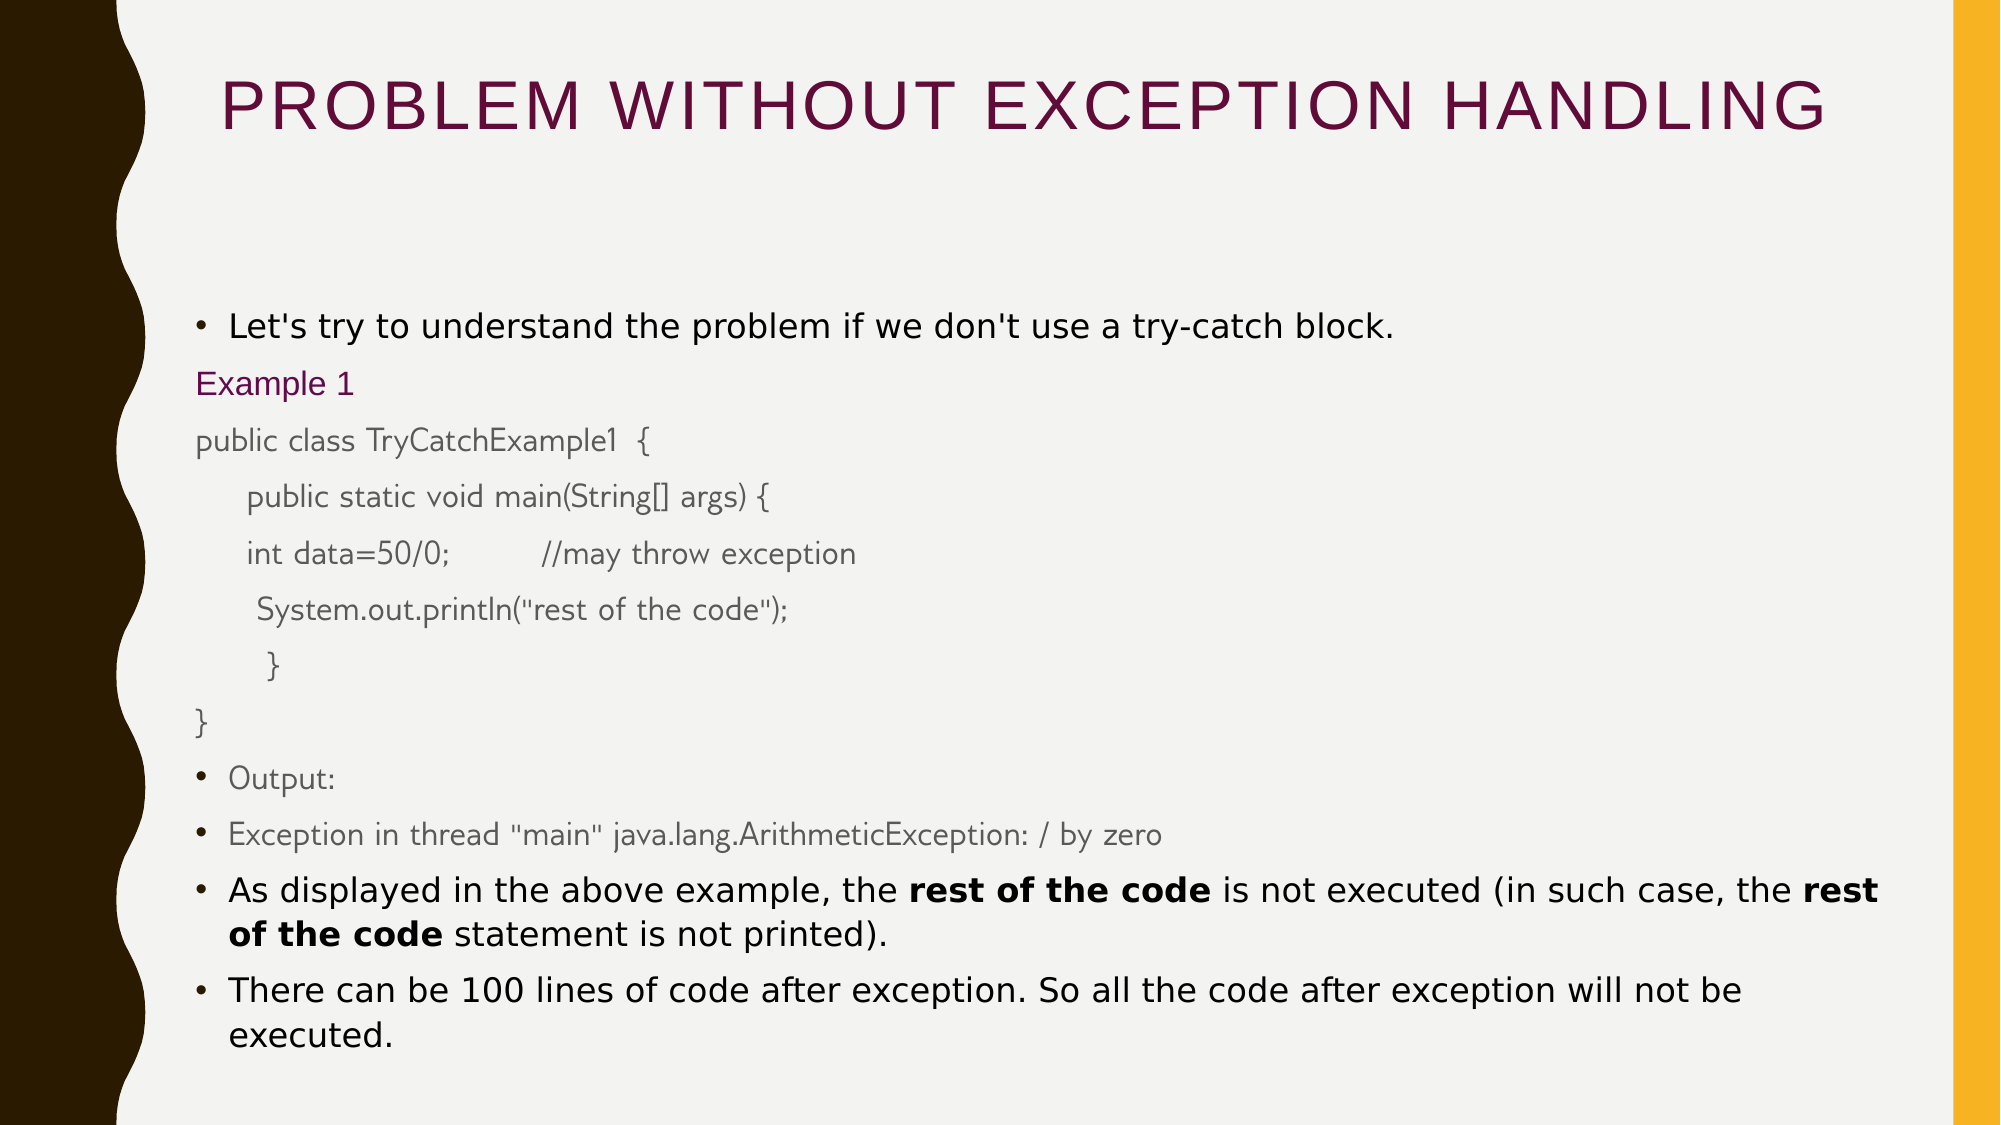

# Problem without exception handling
Let's try to understand the problem if we don't use a try-catch block.
Example 1
public class TryCatchExample1  {
     public static void main(String[] args) {
     int data=50/0;         //may throw exception
      System.out.println("rest of the code");
       }
}
Output:
Exception in thread "main" java.lang.ArithmeticException: / by zero
As displayed in the above example, the rest of the code is not executed (in such case, the rest of the code statement is not printed).
There can be 100 lines of code after exception. So all the code after exception will not be executed.